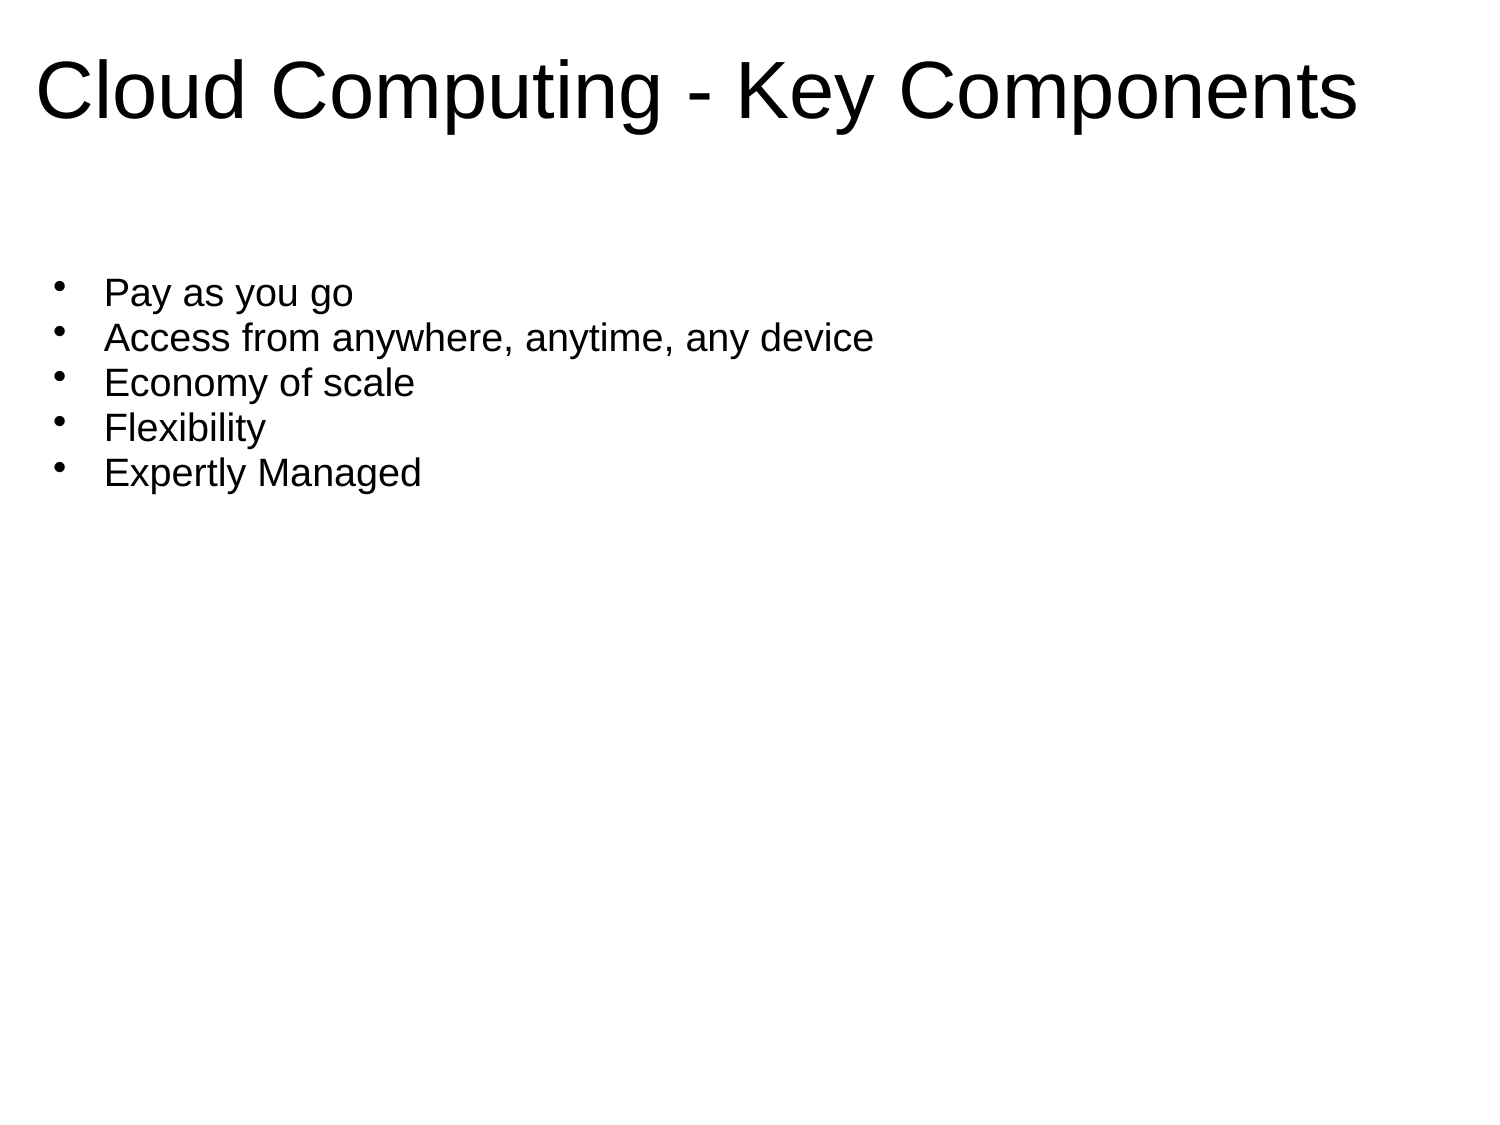

# Cloud Computing - Key Components
Pay as you go
Access from anywhere, anytime, any device
Economy of scale
Flexibility
Expertly Managed